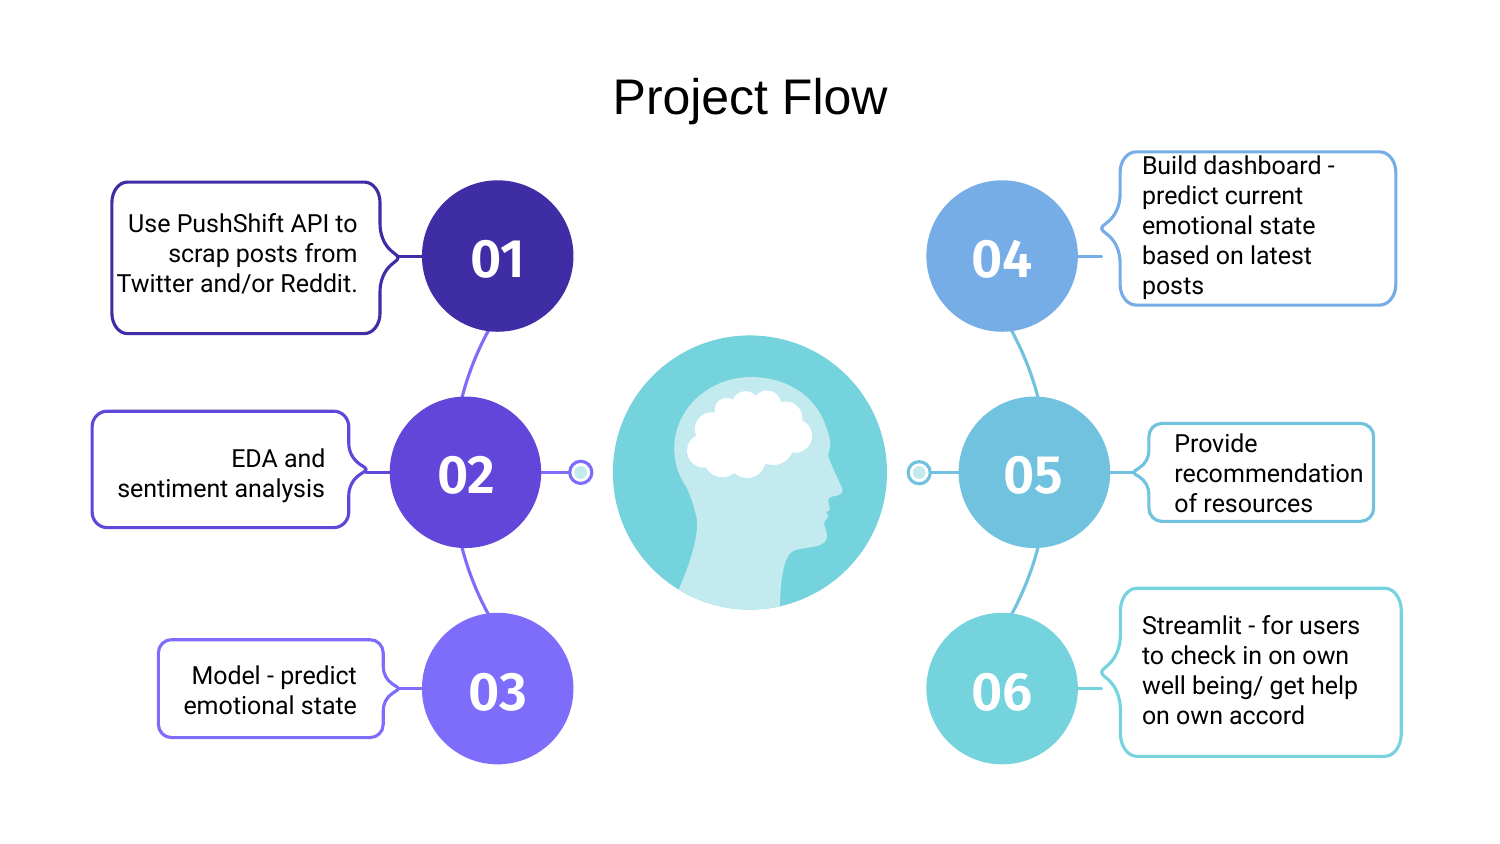

# Project Flow

04

Build dashboard - predict current emotional state based on latest posts

01
Use PushShift API to scrap posts from Twitter and/or Reddit.

02

05

EDA and sentiment analysis
Provide recommendation of resources

06

Streamlit - for users to check in on own well being/ get help on own accord

03

Model - predict emotional state